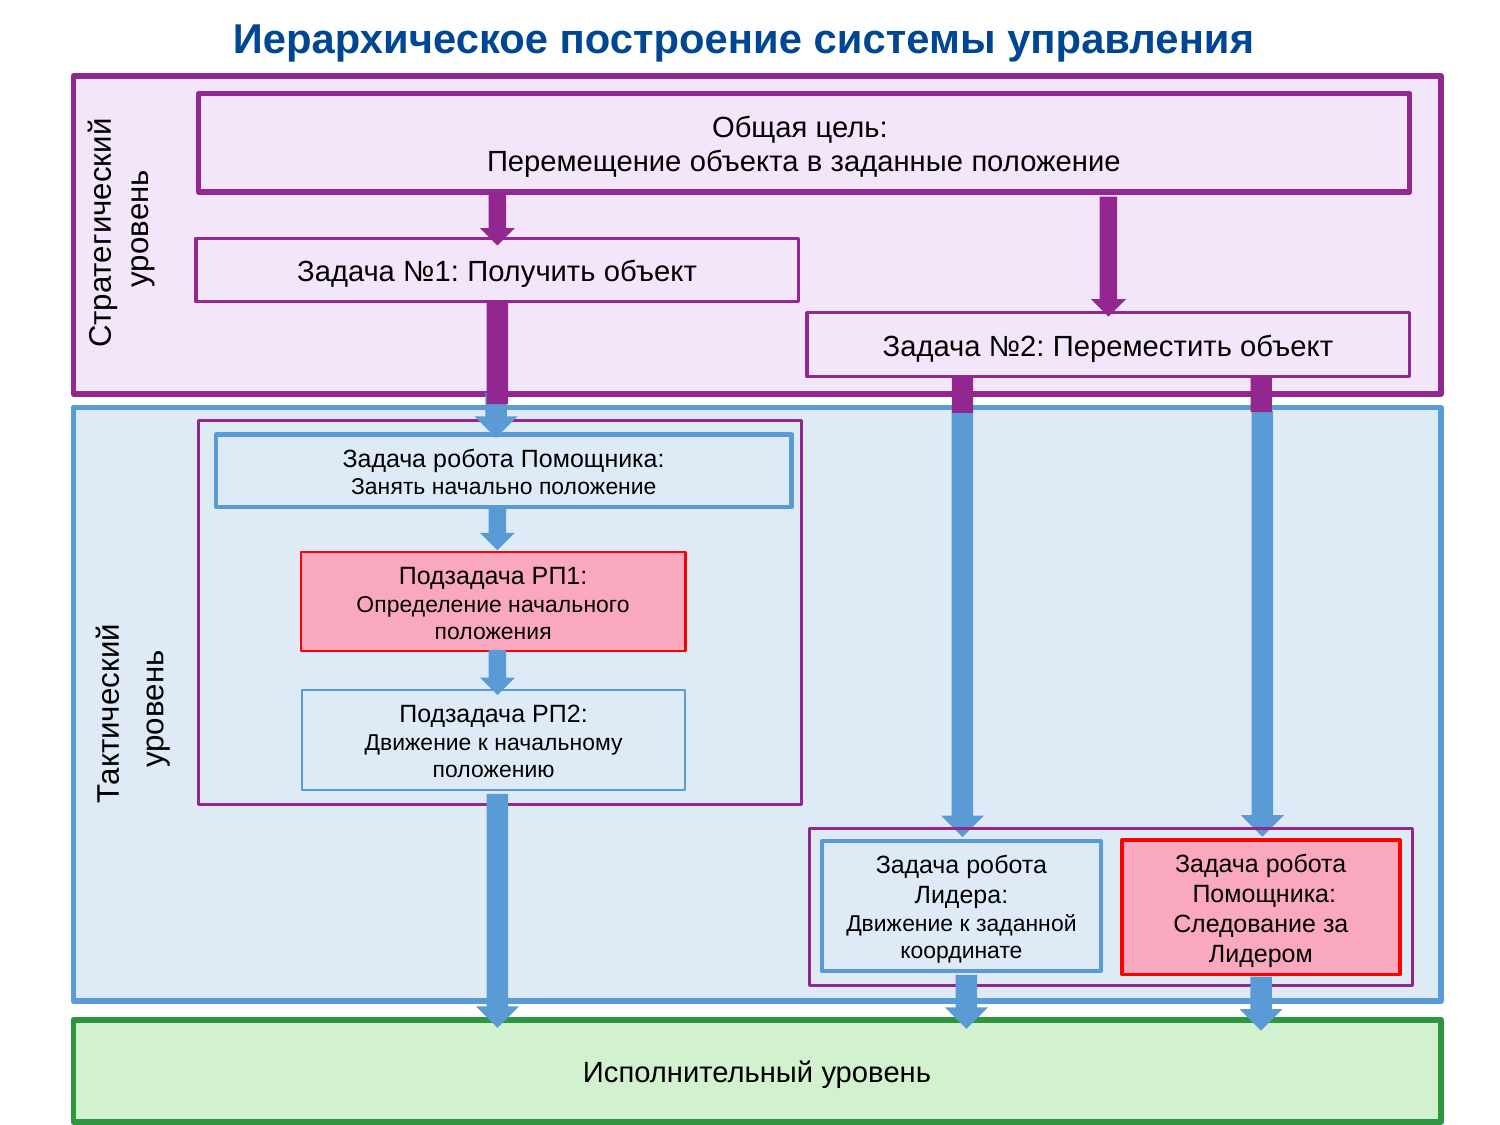

# Иерархическое построение системы управления

Общая цель:
Перемещение объекта в заданные положение
Стратегический
уровень

Задача №1: Получить объект

Задача №2: Переместить объект

Задача робота Помощника:
Занять начально положение

Подзадача РП1:
Определение начального положения

Тактический
уровень
Подзадача РП2:
Движение к начальному положению

Задача робота
 Помощника:
Следование за Лидером
Задача робота Лидера:
Движение к заданной координате

Исполнительный уровень